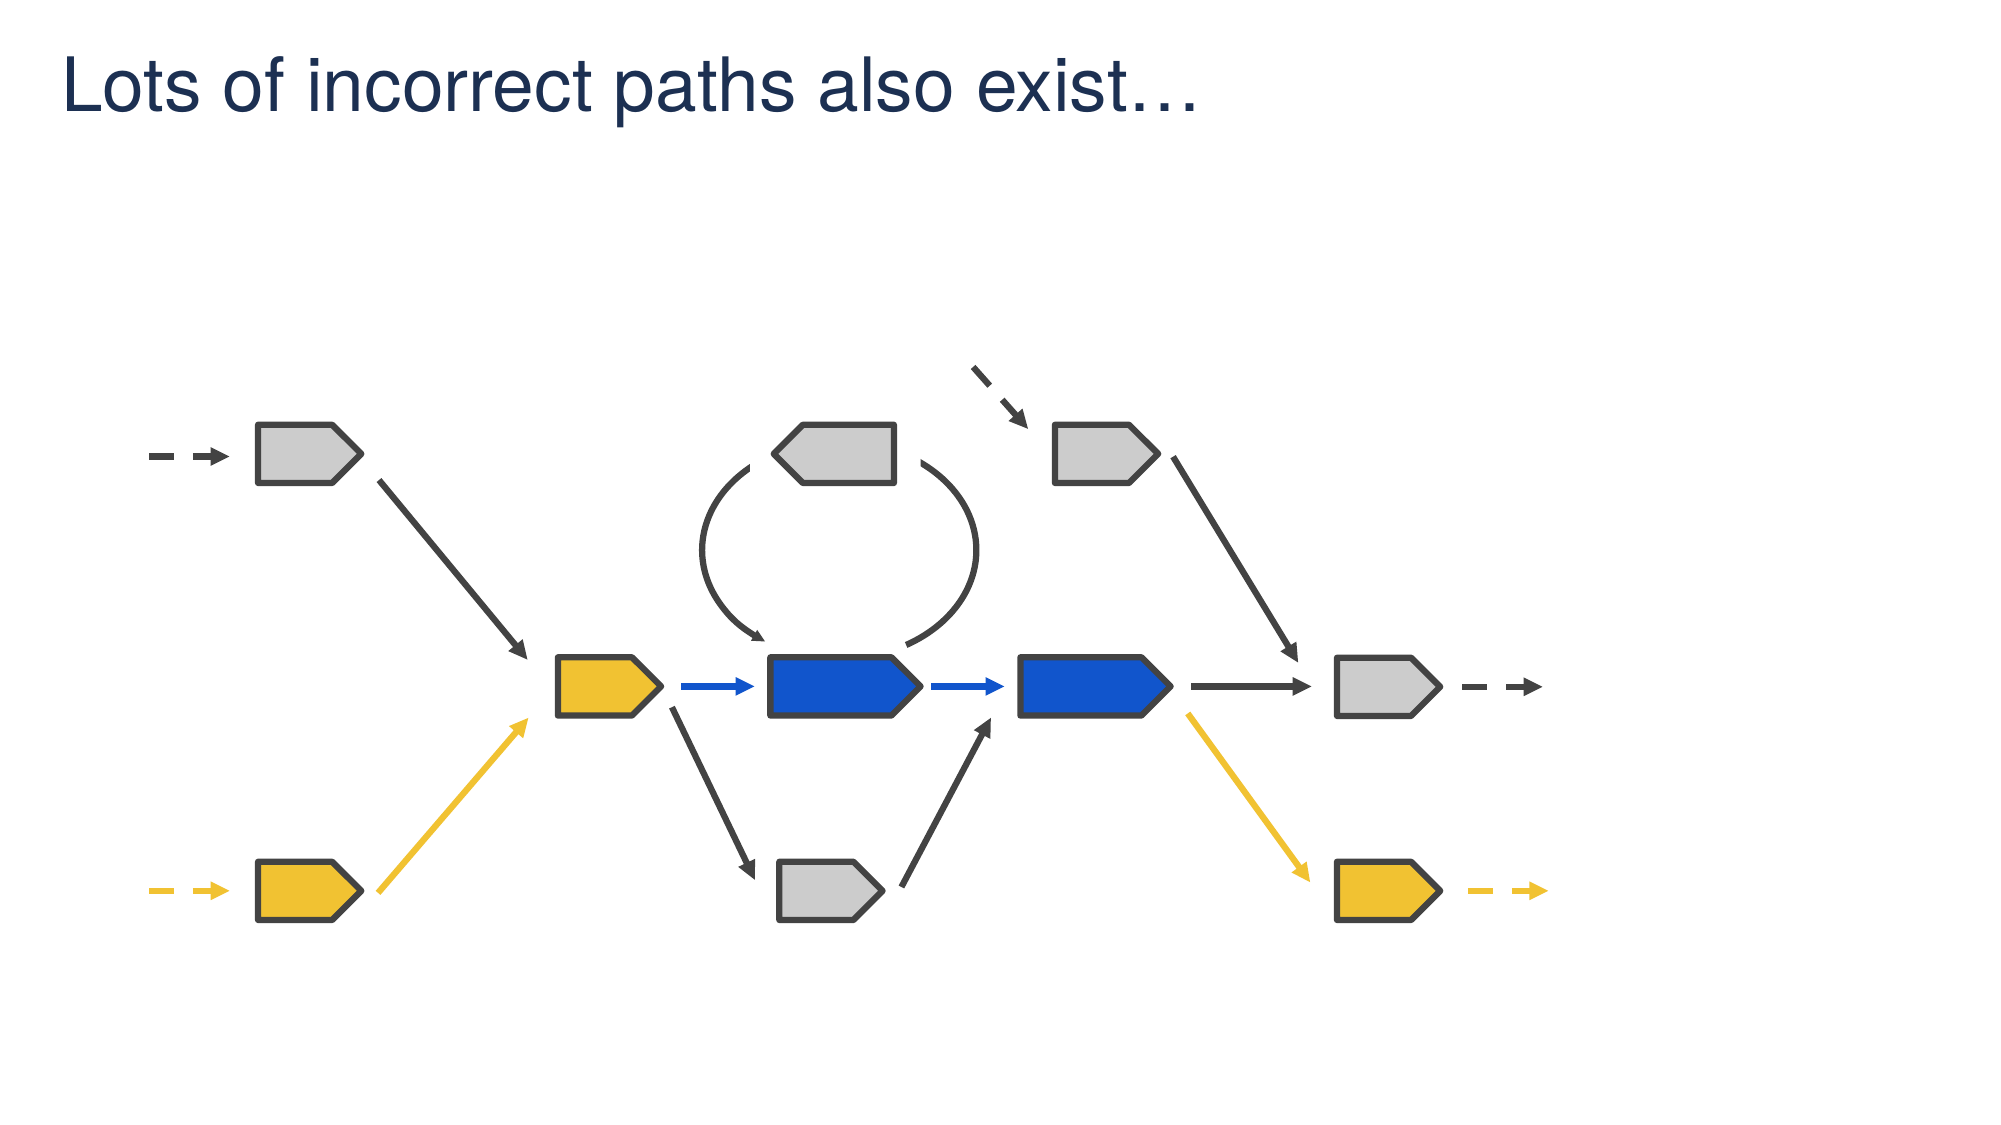

# Lots of incorrect paths also exist…